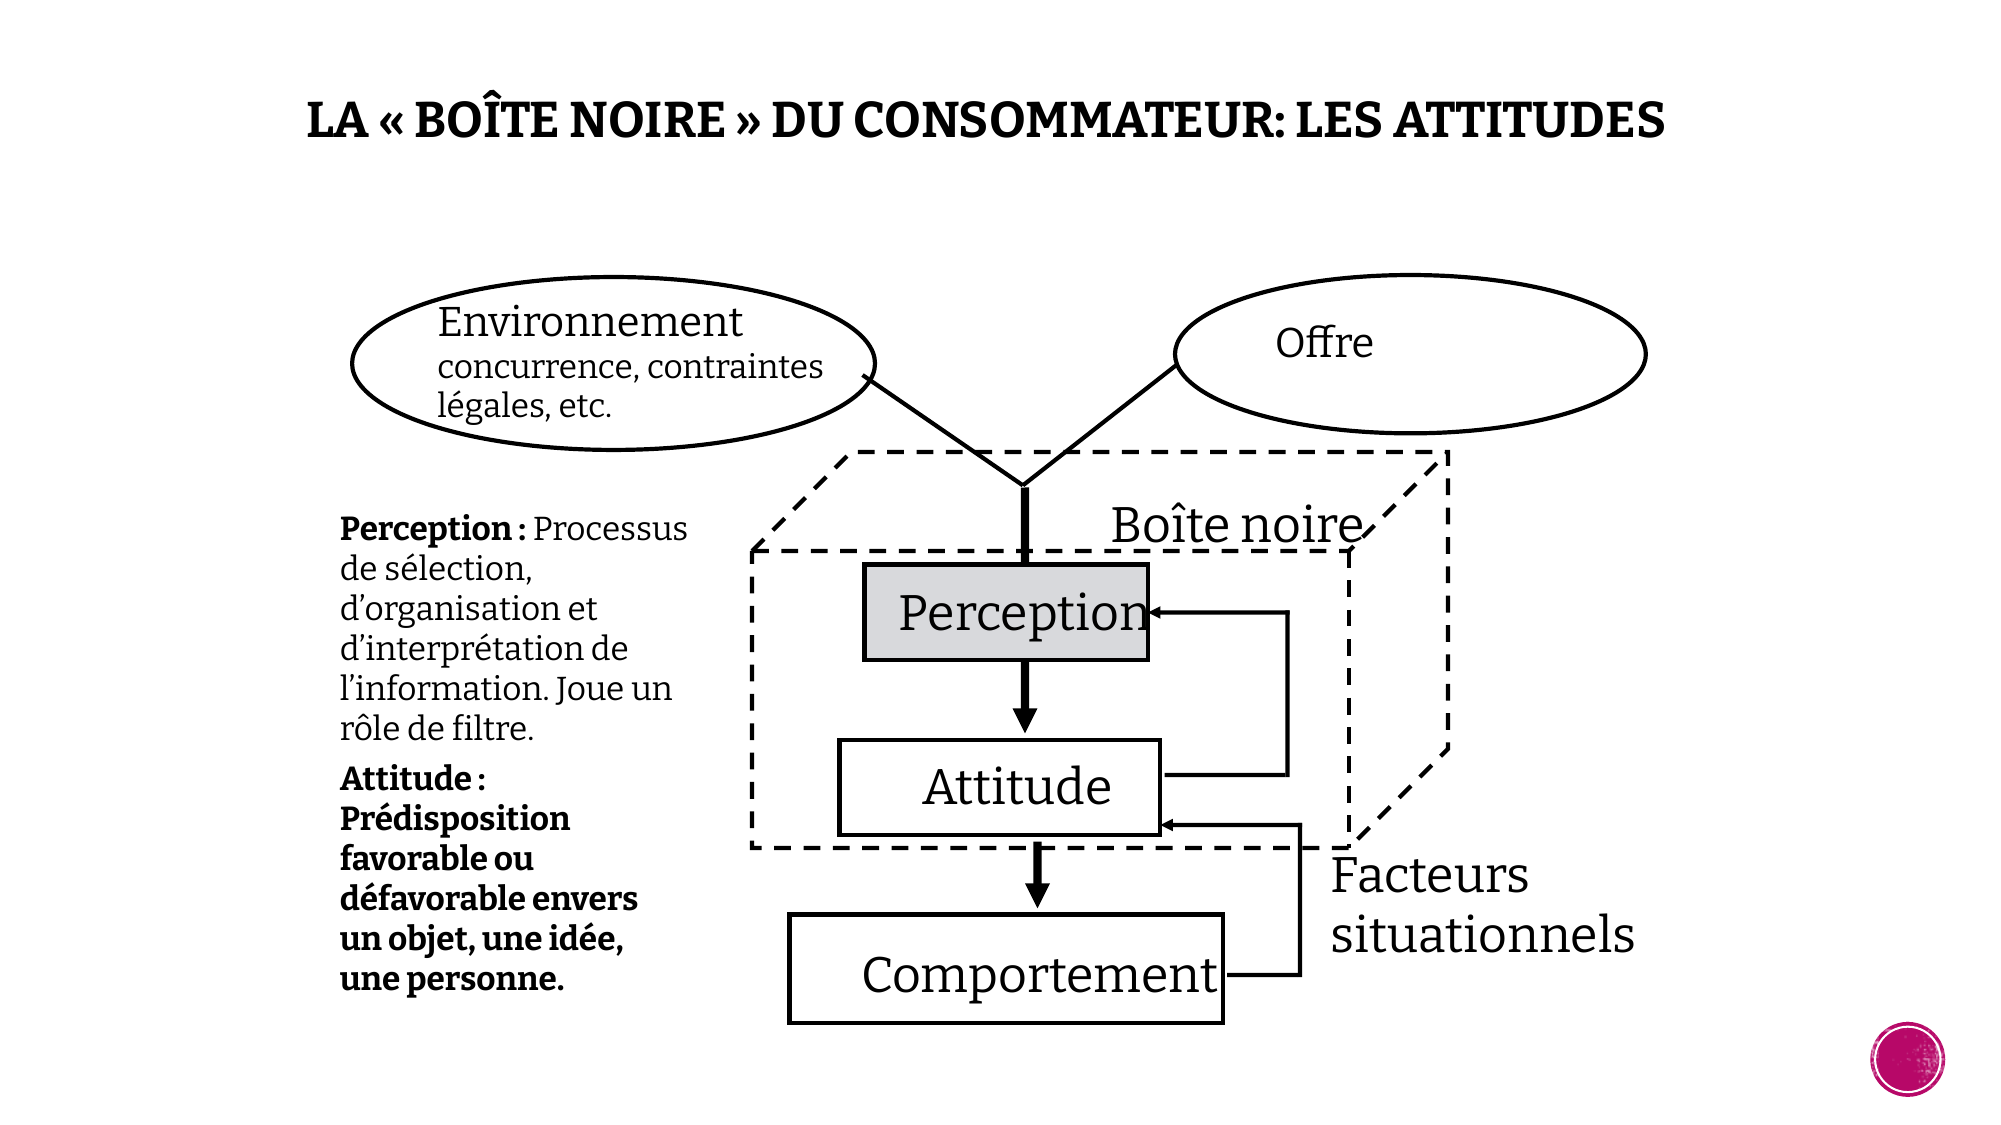

# La « boîte noire » du consommateur: les attitudes

Environnement
concurrence, contraintes
légales, etc.
Offre

Boîte noire

Perception : Processus de sélection, d’organisation et d’interprétation de l’information. Joue un rôle de filtre.

Perception

Attitude
Attitude : Prédisposition favorable ou défavorable envers un objet, une idée, une personne.

Facteurs
situationnels

Comportement